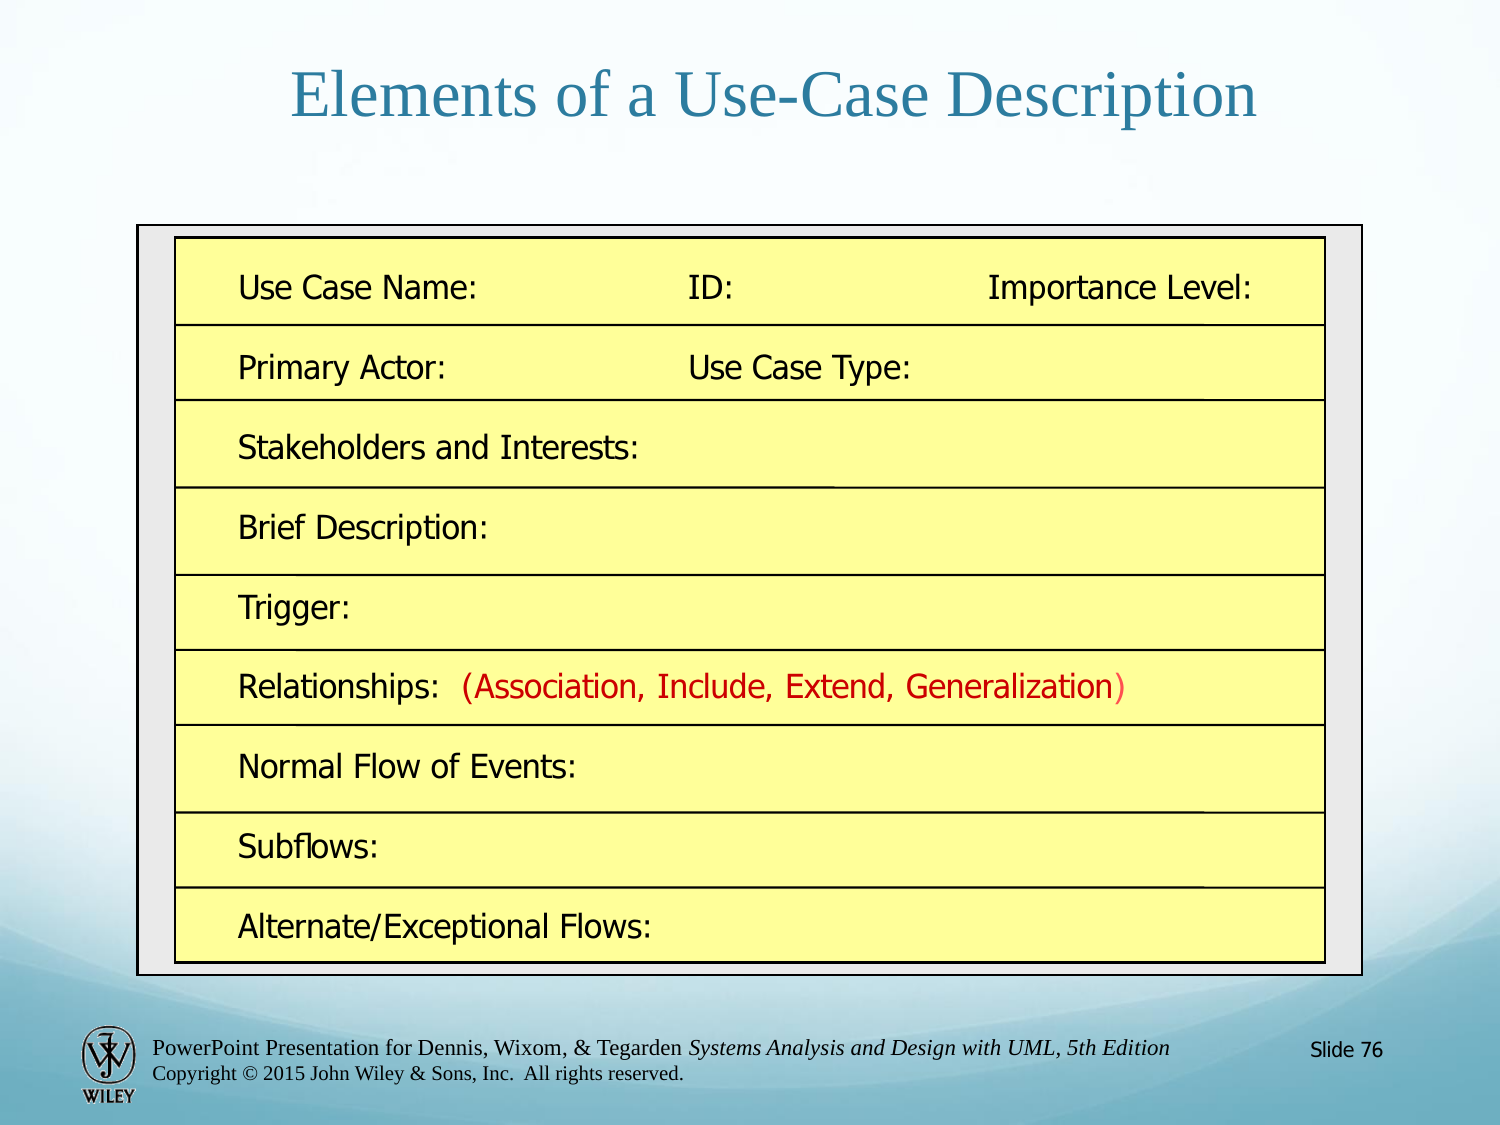

# Elements of a Use-Case Description

Use Case Name:		ID:		Importance Level:

Primary Actor:		Use Case Type:

Stakeholders and Interests:

Brief Description:

Trigger:

Relationships:  (Association, Include, Extend, Generalization)

Normal Flow of Events:

Subflows:

Alternate/Exceptional Flows:

Slide 76